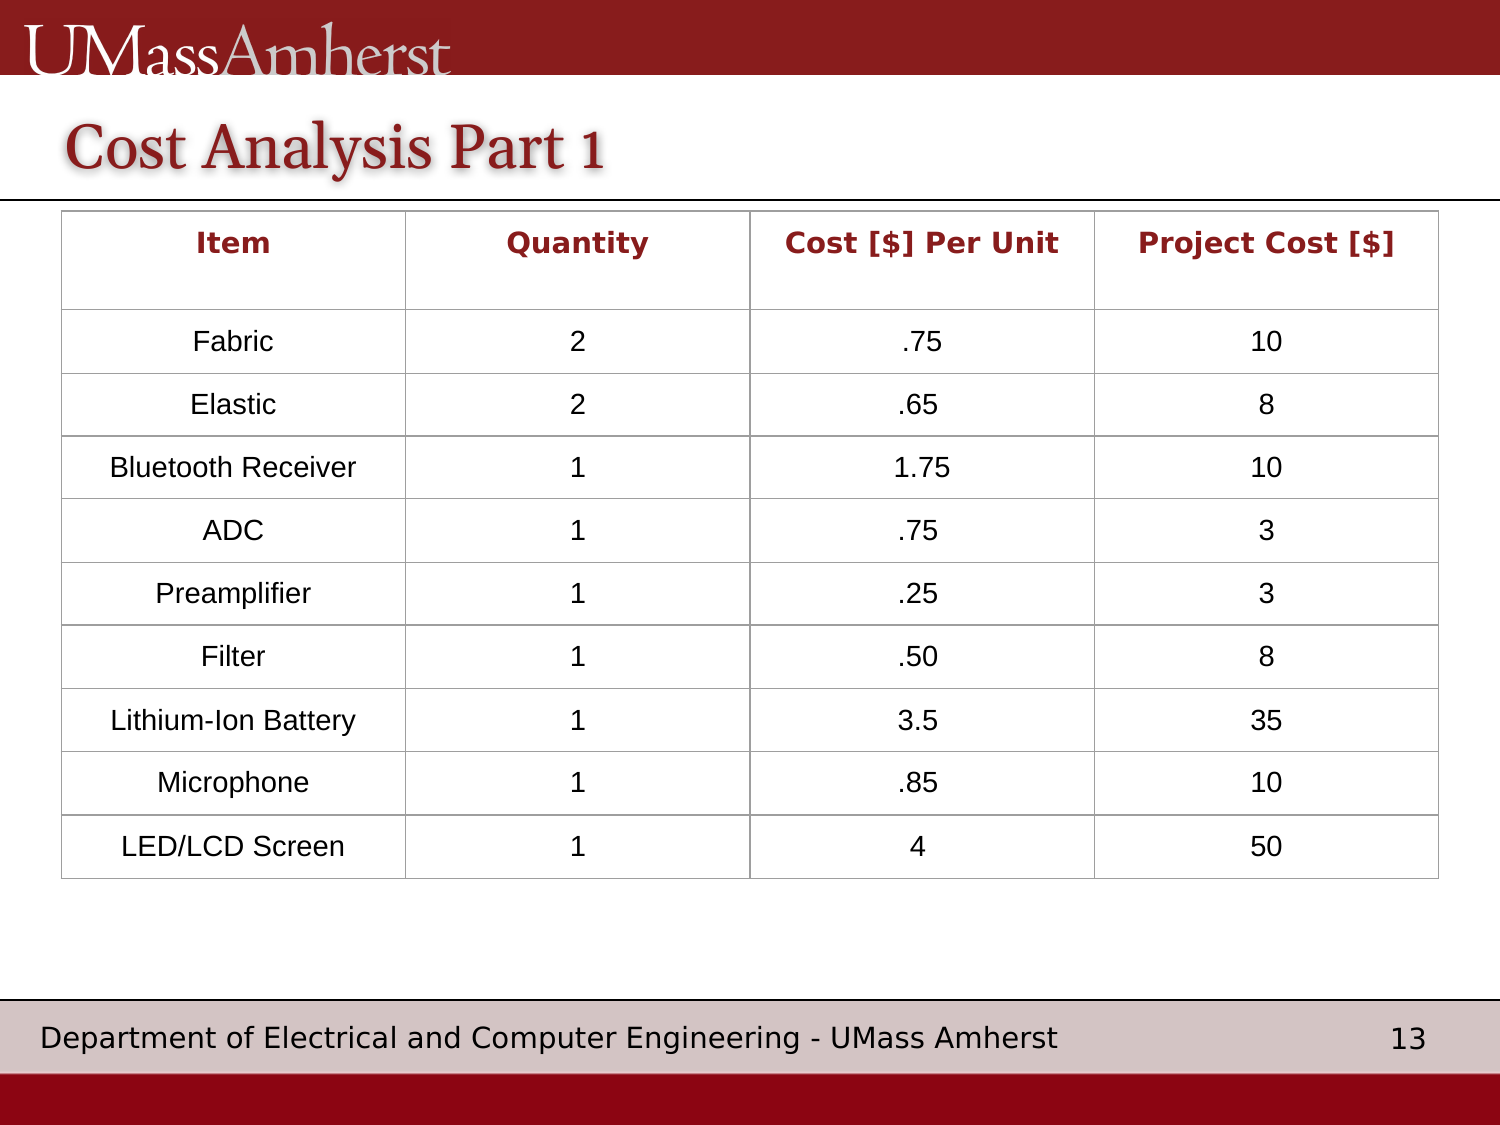

# Cost Analysis Part 1
| Item | Quantity | Cost [$] Per Unit | Project Cost [$] |
| --- | --- | --- | --- |
| Fabric | 2 | .75 | 10 |
| Elastic | 2 | .65 | 8 |
| Bluetooth Receiver | 1 | 1.75 | 10 |
| ADC | 1 | .75 | 3 |
| Preamplifier | 1 | .25 | 3 |
| Filter | 1 | .50 | 8 |
| Lithium-Ion Battery | 1 | 3.5 | 35 |
| Microphone | 1 | .85 | 10 |
| LED/LCD Screen | 1 | 4 | 50 |